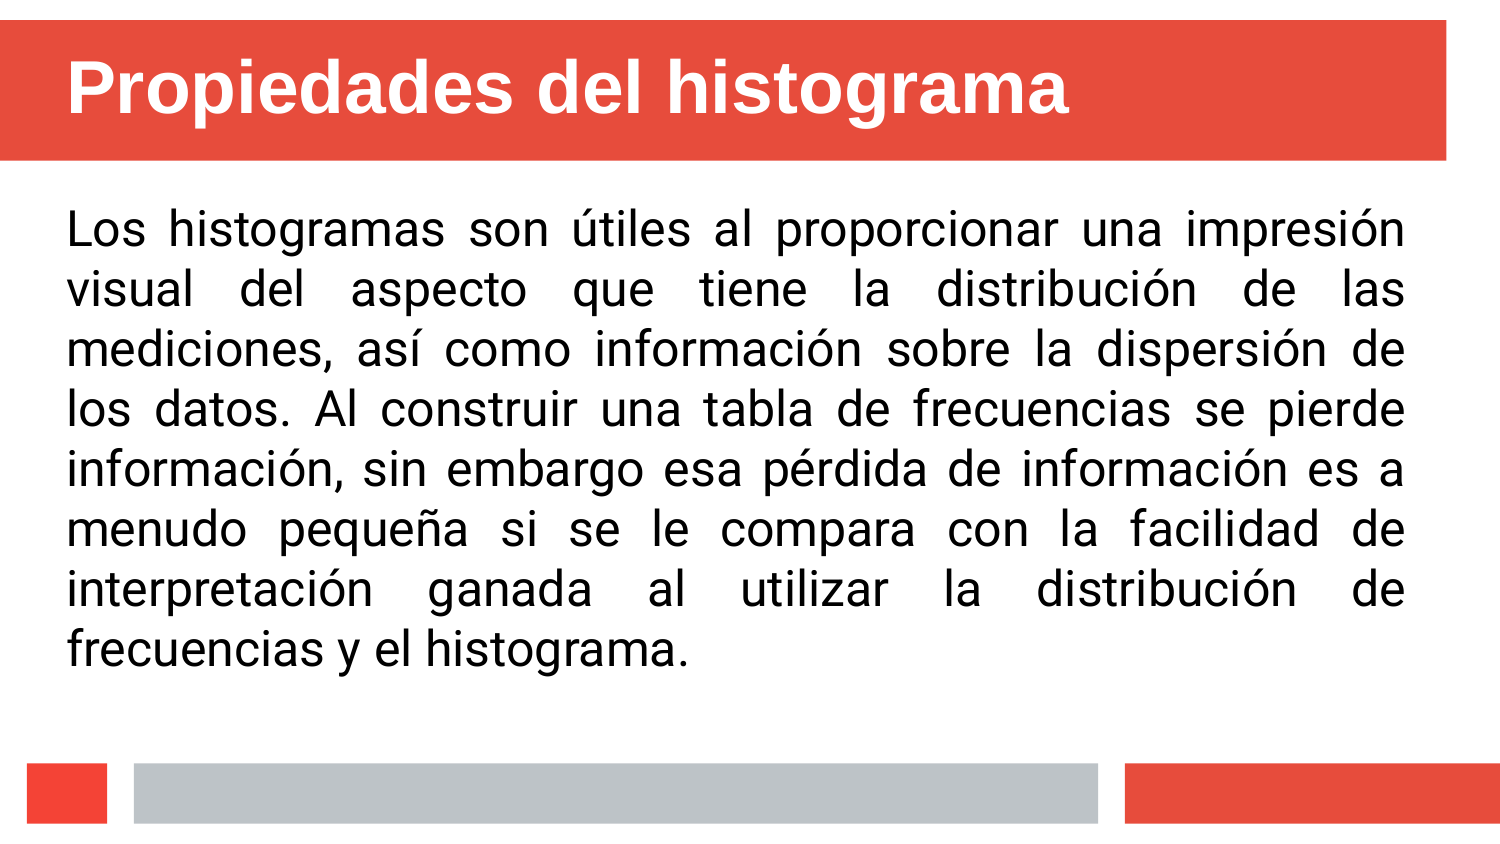

# Propiedades del histograma
Los histogramas son útiles al proporcionar una impresión visual del aspecto que tiene la distribución de las mediciones, así como información sobre la dispersión de los datos. Al construir una tabla de frecuencias se pierde información, sin embargo esa pérdida de información es a menudo pequeña si se le compara con la facilidad de interpretación ganada al utilizar la distribución de frecuencias y el histograma.